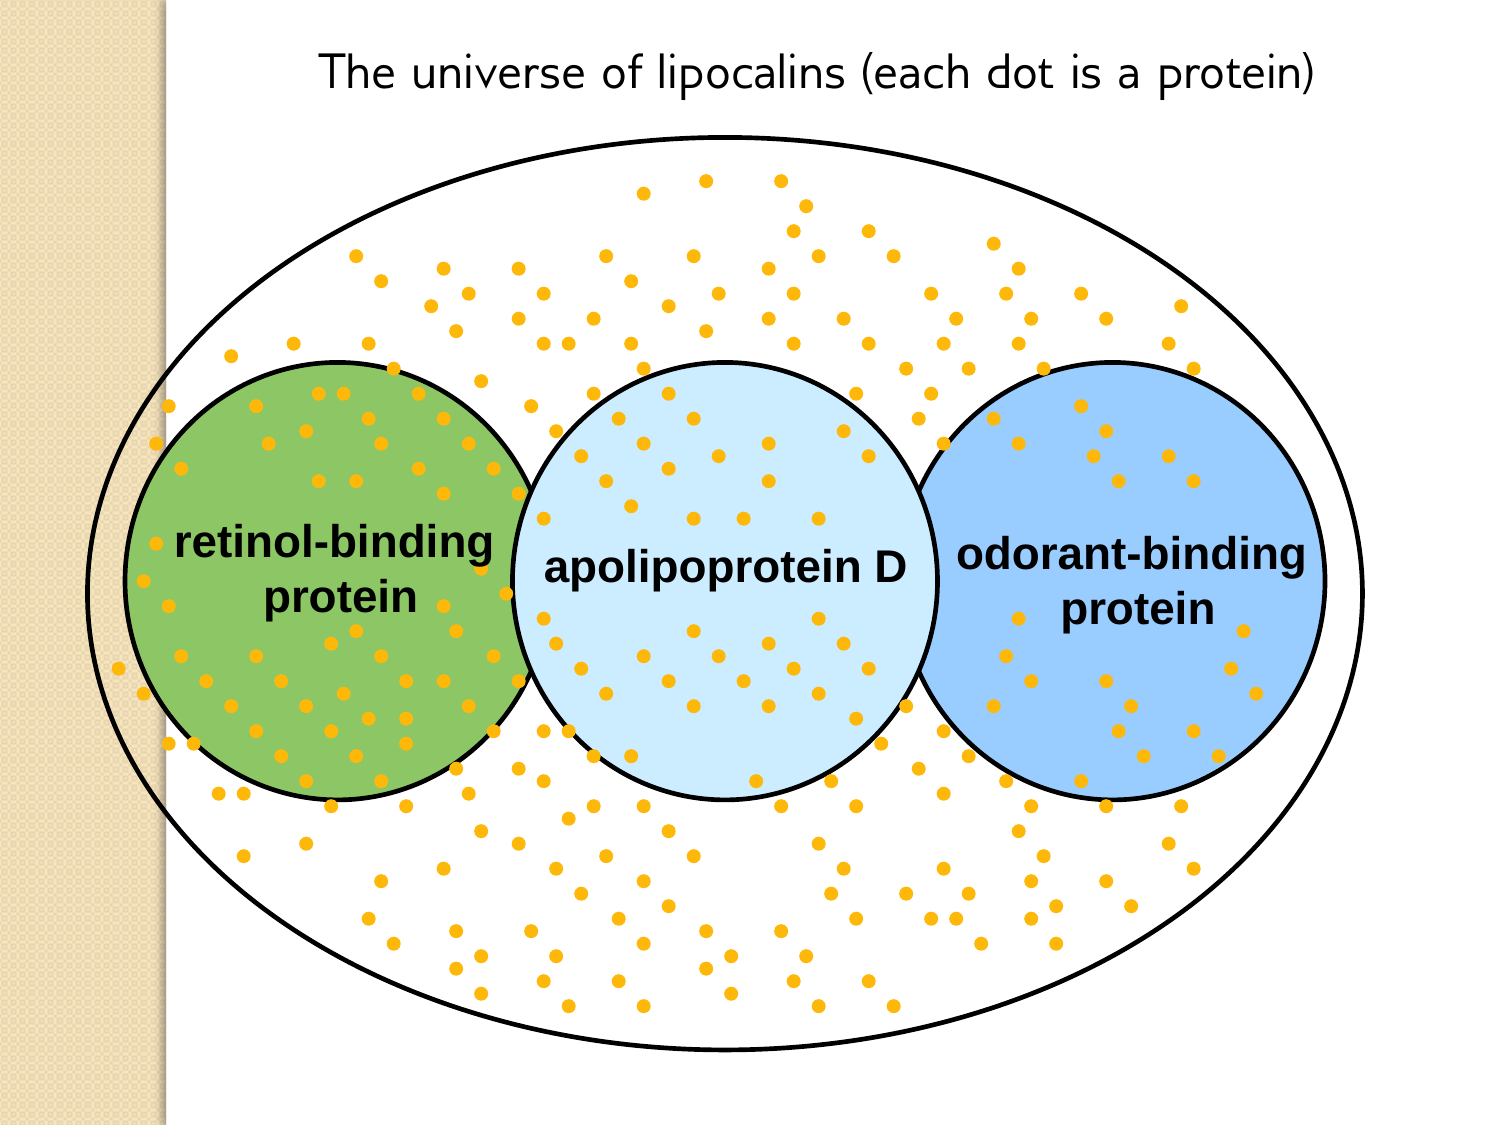

The universe of lipocalins (each dot is a protein)

retinol-binding
protein

odorant-binding
protein
apolipoprotein D